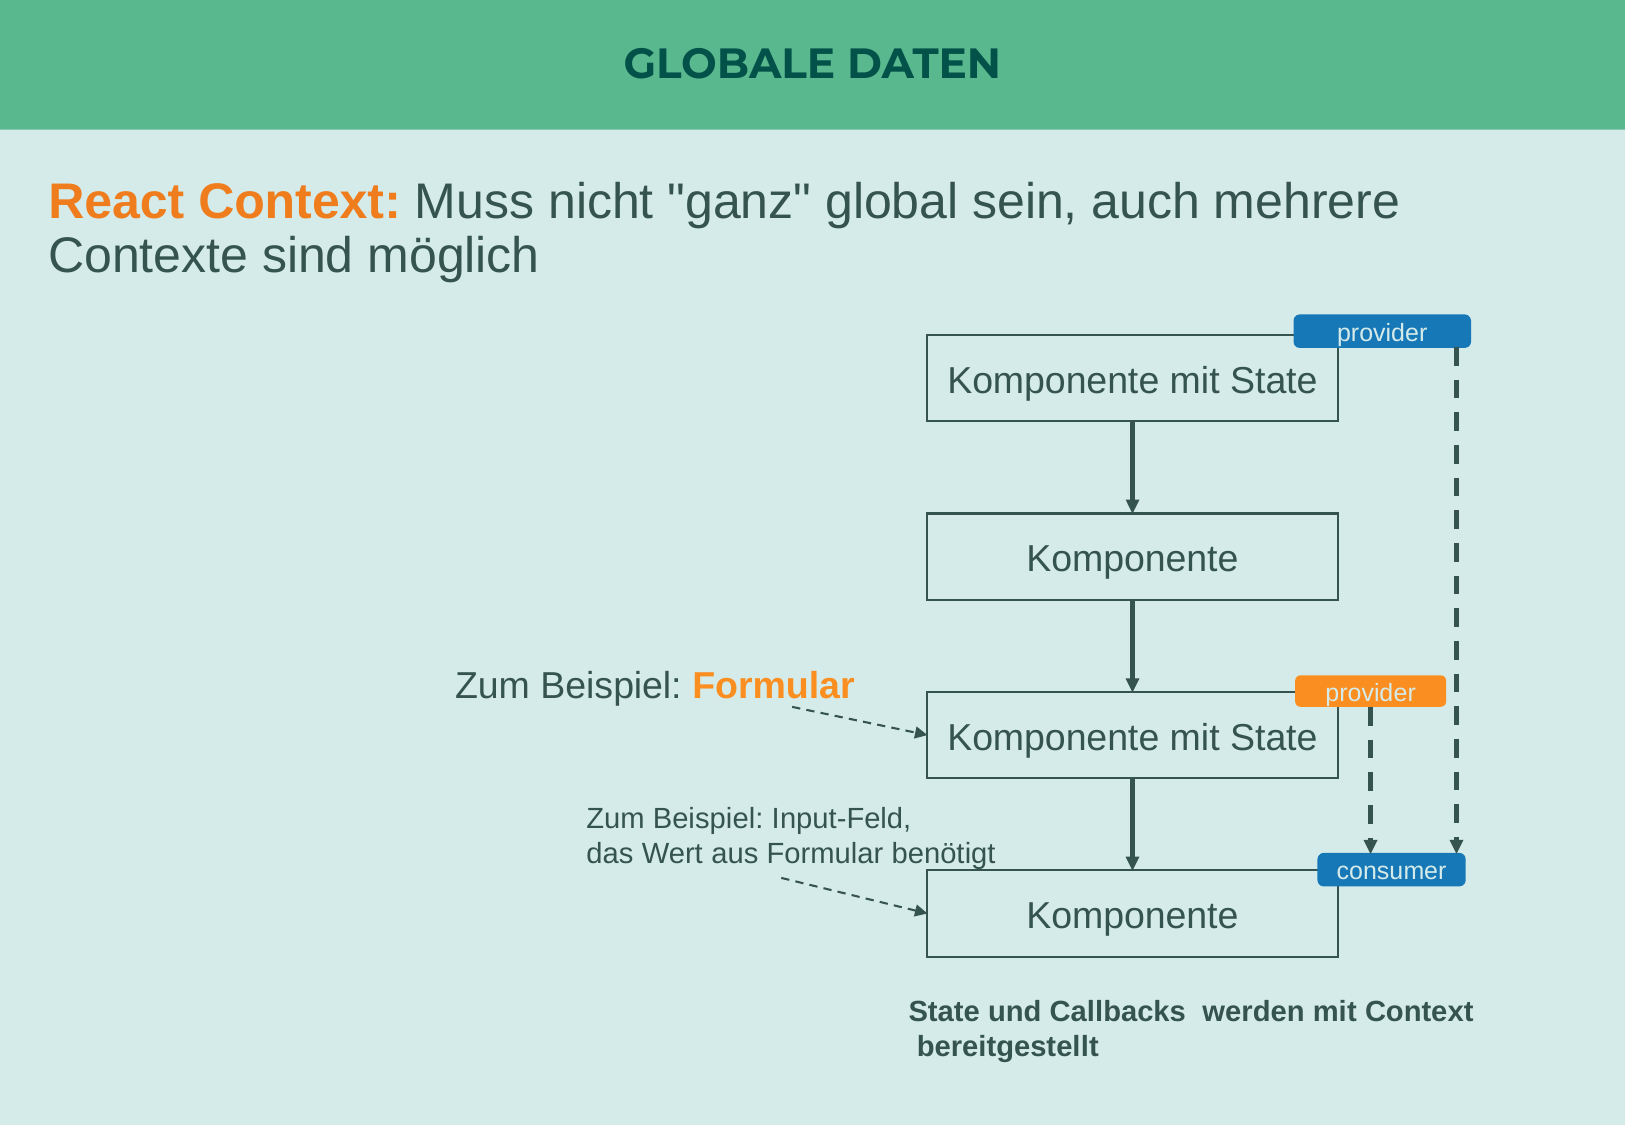

# Globale Daten
React Context: Muss nicht "ganz" global sein, auch mehrere Contexte sind möglich
provider
Komponente mit State

Komponente
Zum Beispiel: Formular
provider
Komponente mit State
Zum Beispiel: Input-Feld,
das Wert aus Formular benötigt
consumer
Komponente
State und Callbacks  werden mit Context
 bereitgestellt